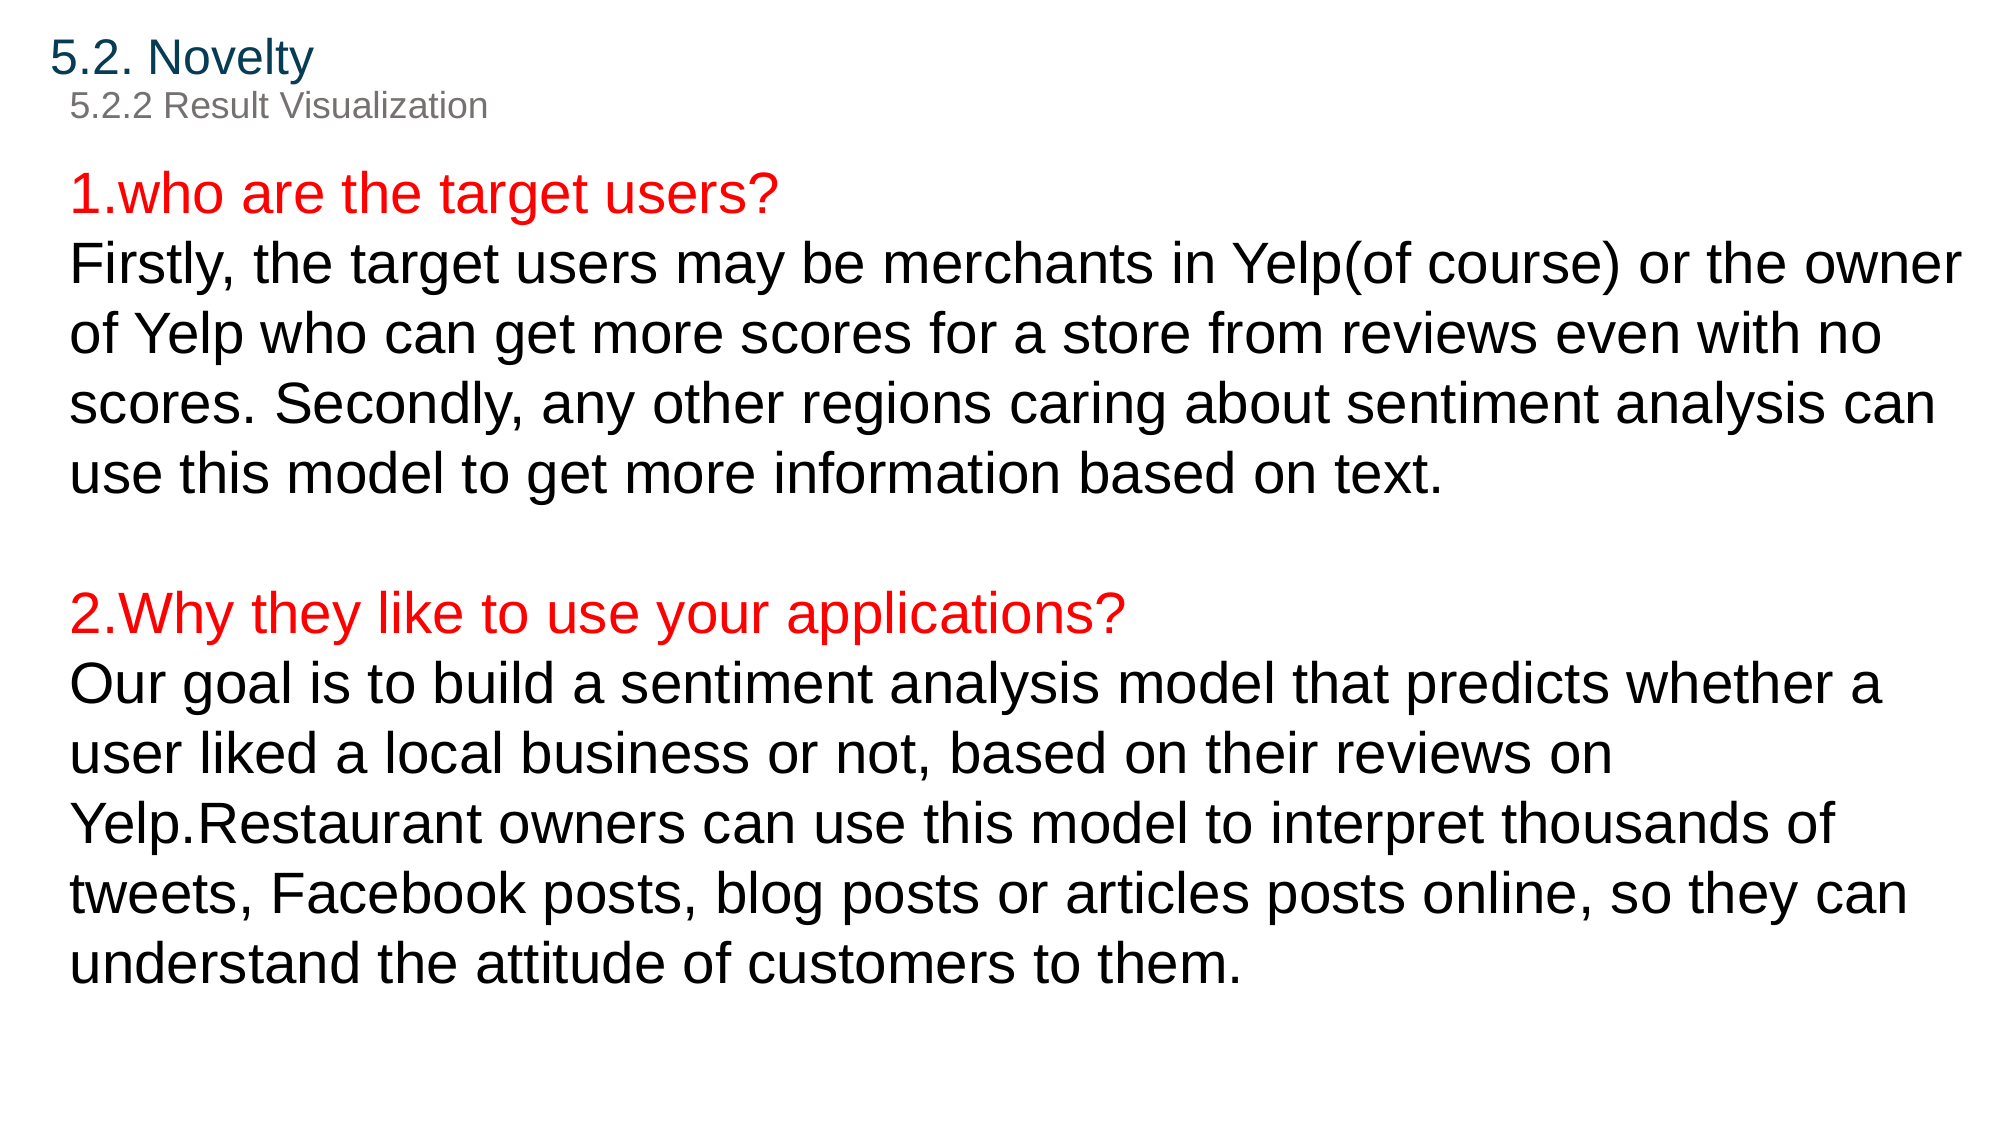

5.2. Novelty

5.2.2 Result Visualization
1.who are the target users?
Firstly, the target users may be merchants in Yelp(of course) or the owner of Yelp who can get more scores for a store from reviews even with no scores. Secondly, any other regions caring about sentiment analysis can use this model to get more information based on text.

2.Why they like to use your applications?
Our goal is to build a sentiment analysis model that predicts whether a user liked a local business or not, based on their reviews on Yelp.Restaurant owners can use this model to interpret thousands of tweets, Facebook posts, blog posts or articles posts online, so they can understand the attitude of customers to them.